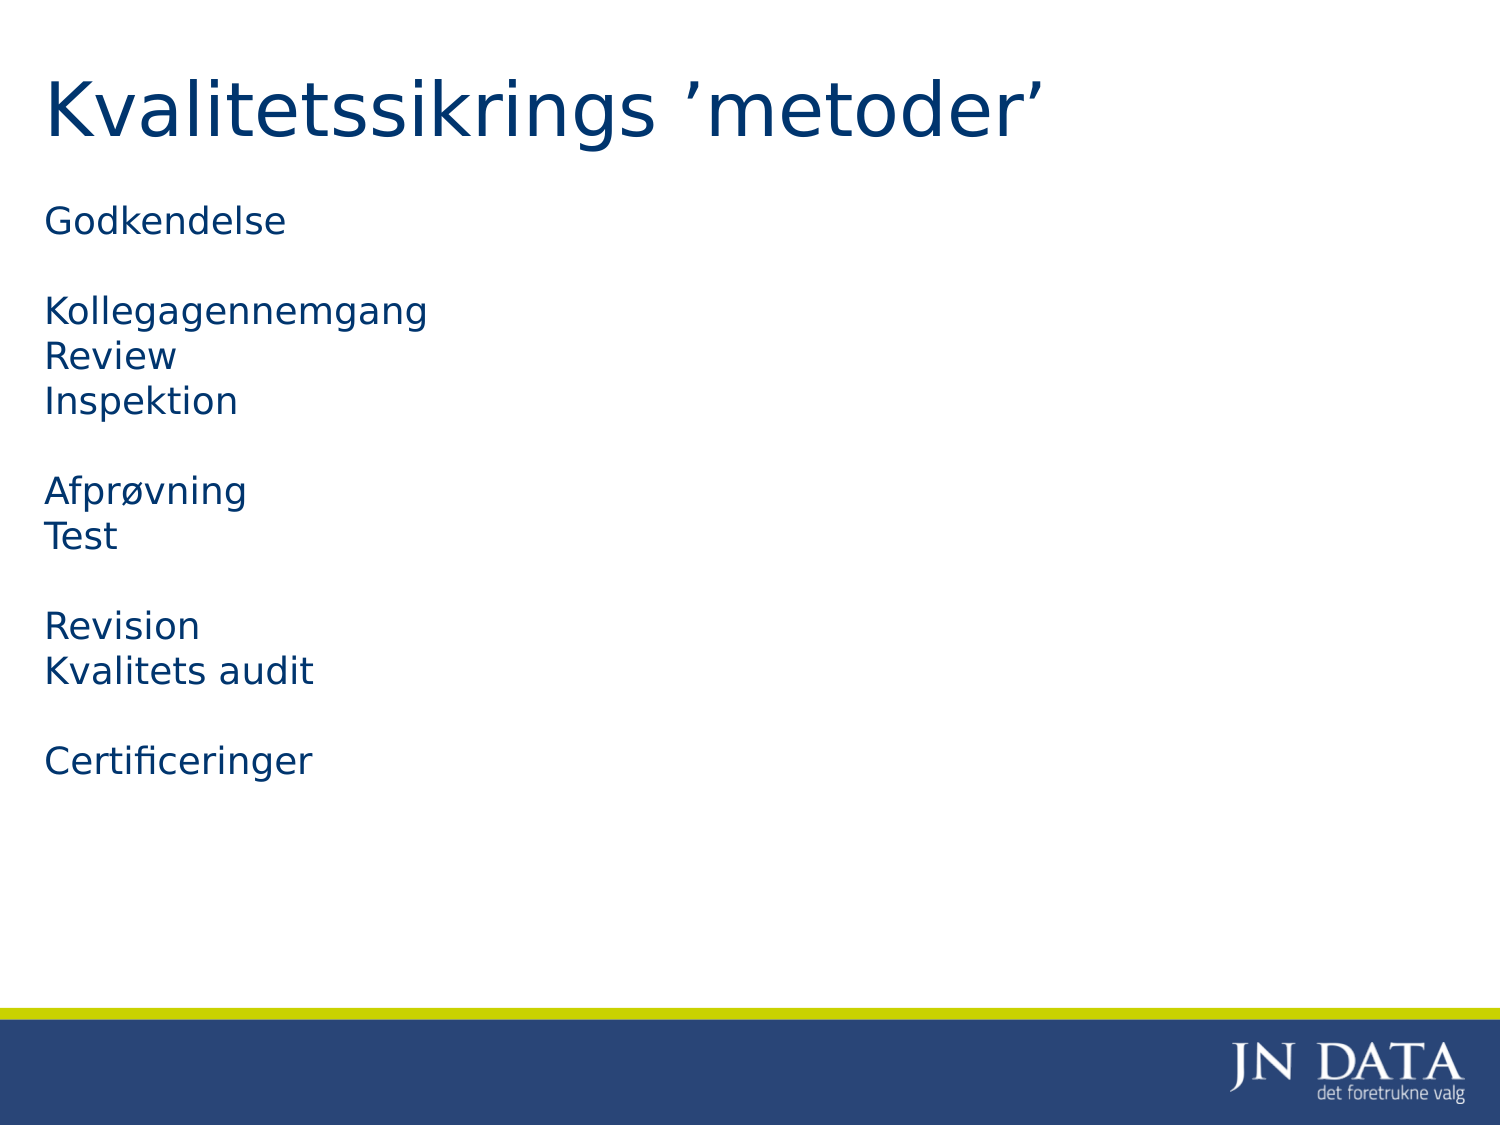

Kvalitetssikrings ’metoder’

Godkendelse

Kollegagennemgang
Review
Inspektion

Afprøvning
Test

Revision
Kvalitets audit

Certificeringer